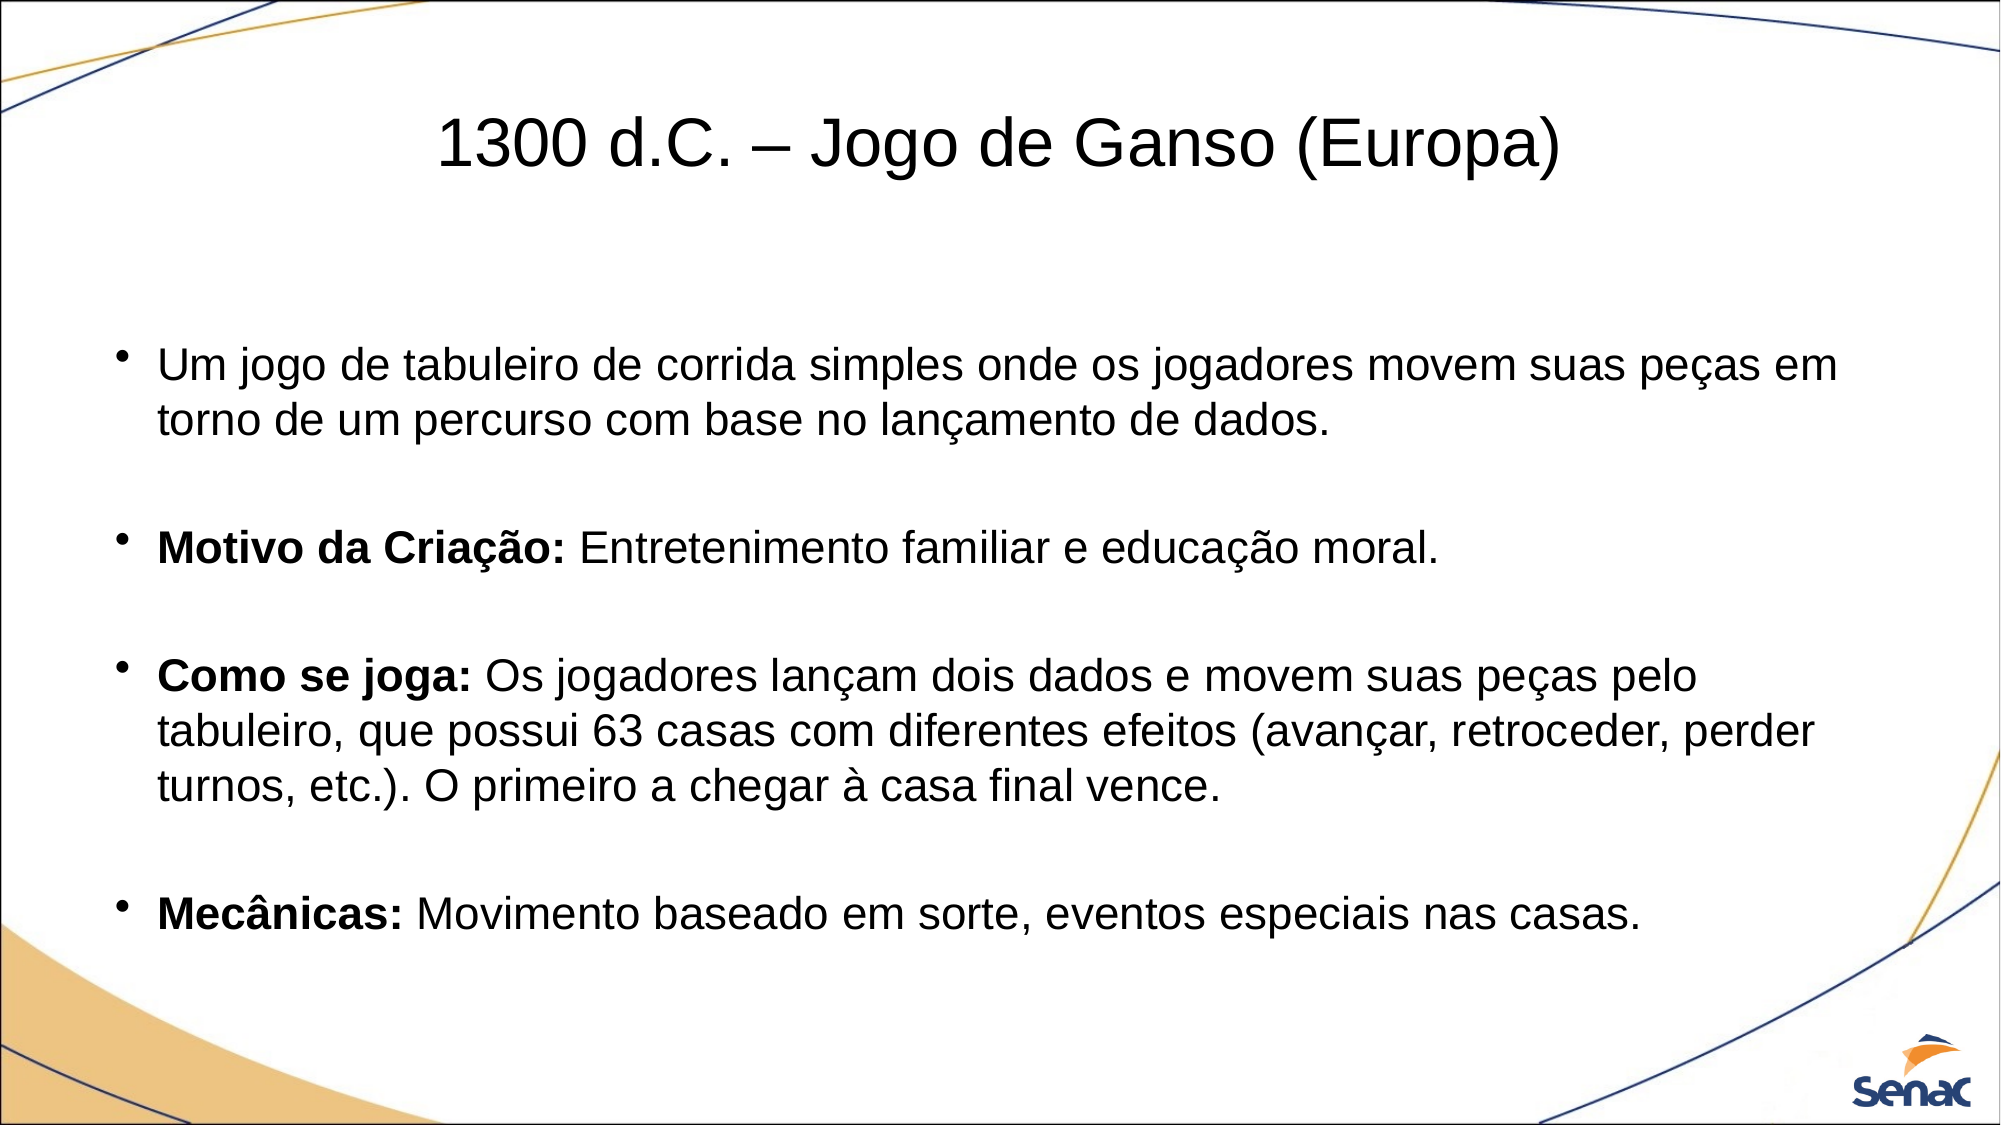

# 1300 d.C. – Jogo de Ganso (Europa)

Um jogo de tabuleiro de corrida simples onde os jogadores movem suas peças em torno de um percurso com base no lançamento de dados.

Motivo da Criação: Entretenimento familiar e educação moral.

Como se joga: Os jogadores lançam dois dados e movem suas peças pelo tabuleiro, que possui 63 casas com diferentes efeitos (avançar, retroceder, perder turnos, etc.). O primeiro a chegar à casa final vence.

Mecânicas: Movimento baseado em sorte, eventos especiais nas casas.